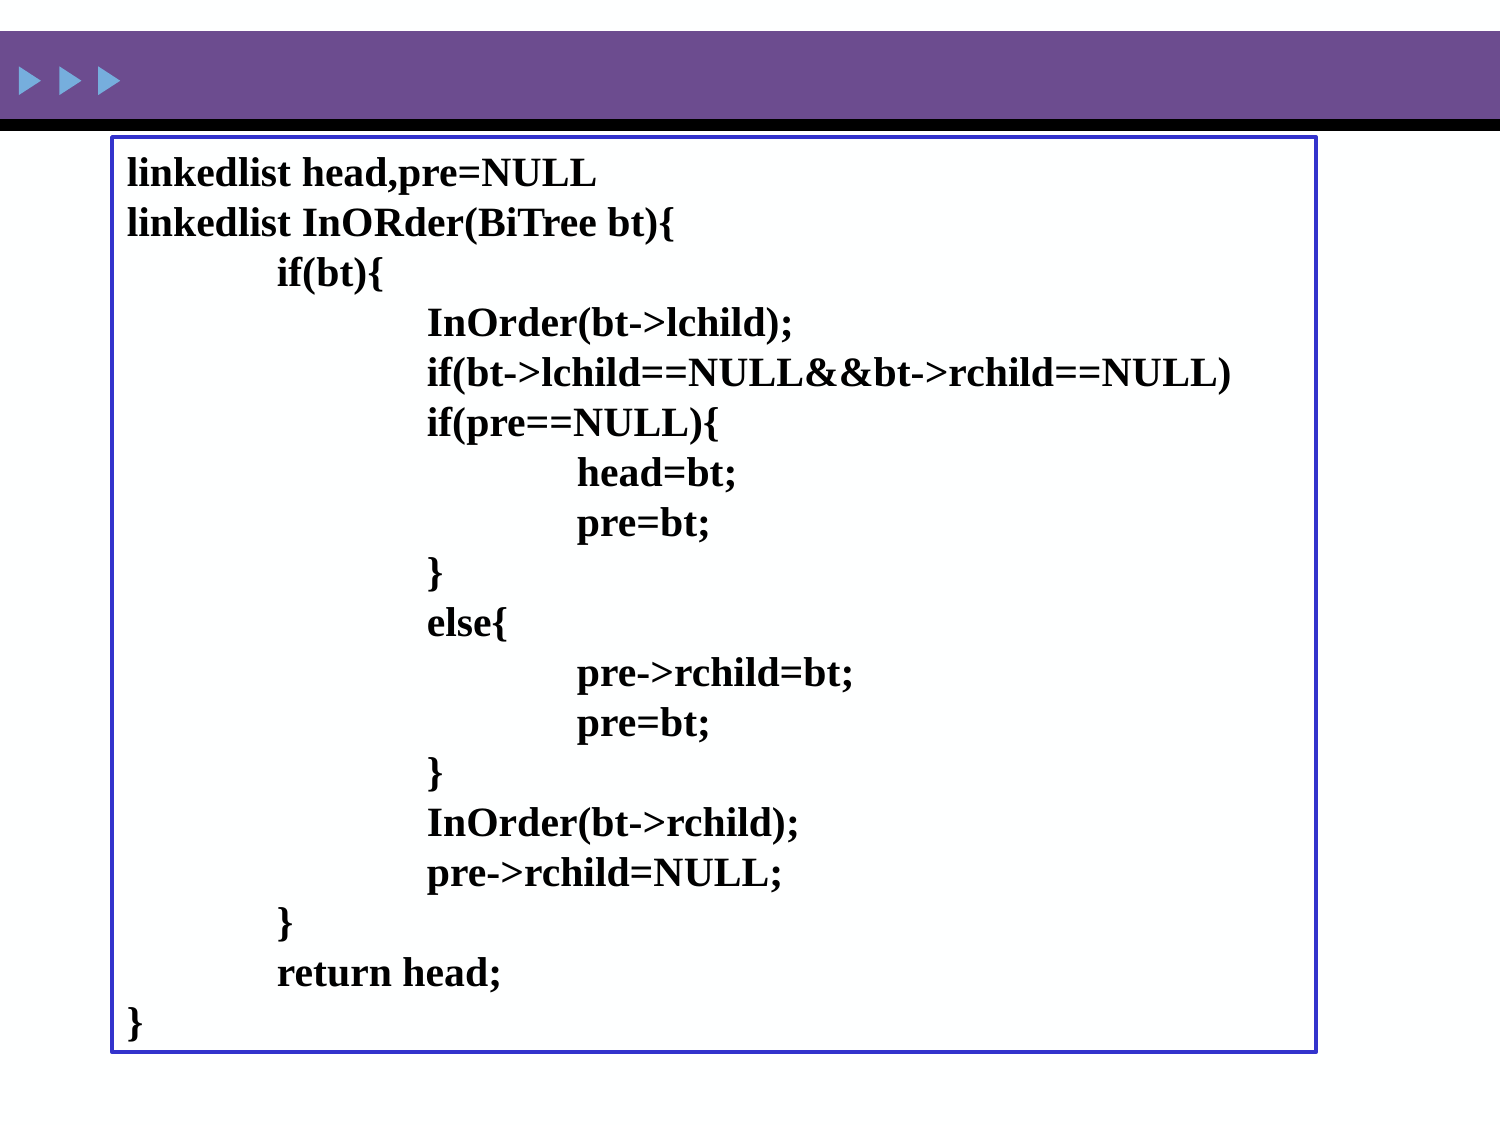

linkedlist head,pre=NULL
linkedlist InORder(BiTree bt){
	if(bt){
		InOrder(bt->lchild);
		if(bt->lchild==NULL&&bt->rchild==NULL)
		if(pre==NULL){
			head=bt;
			pre=bt;
		}
		else{
			pre->rchild=bt;
			pre=bt;
		}
		InOrder(bt->rchild);
		pre->rchild=NULL;
	}
	return head;
}